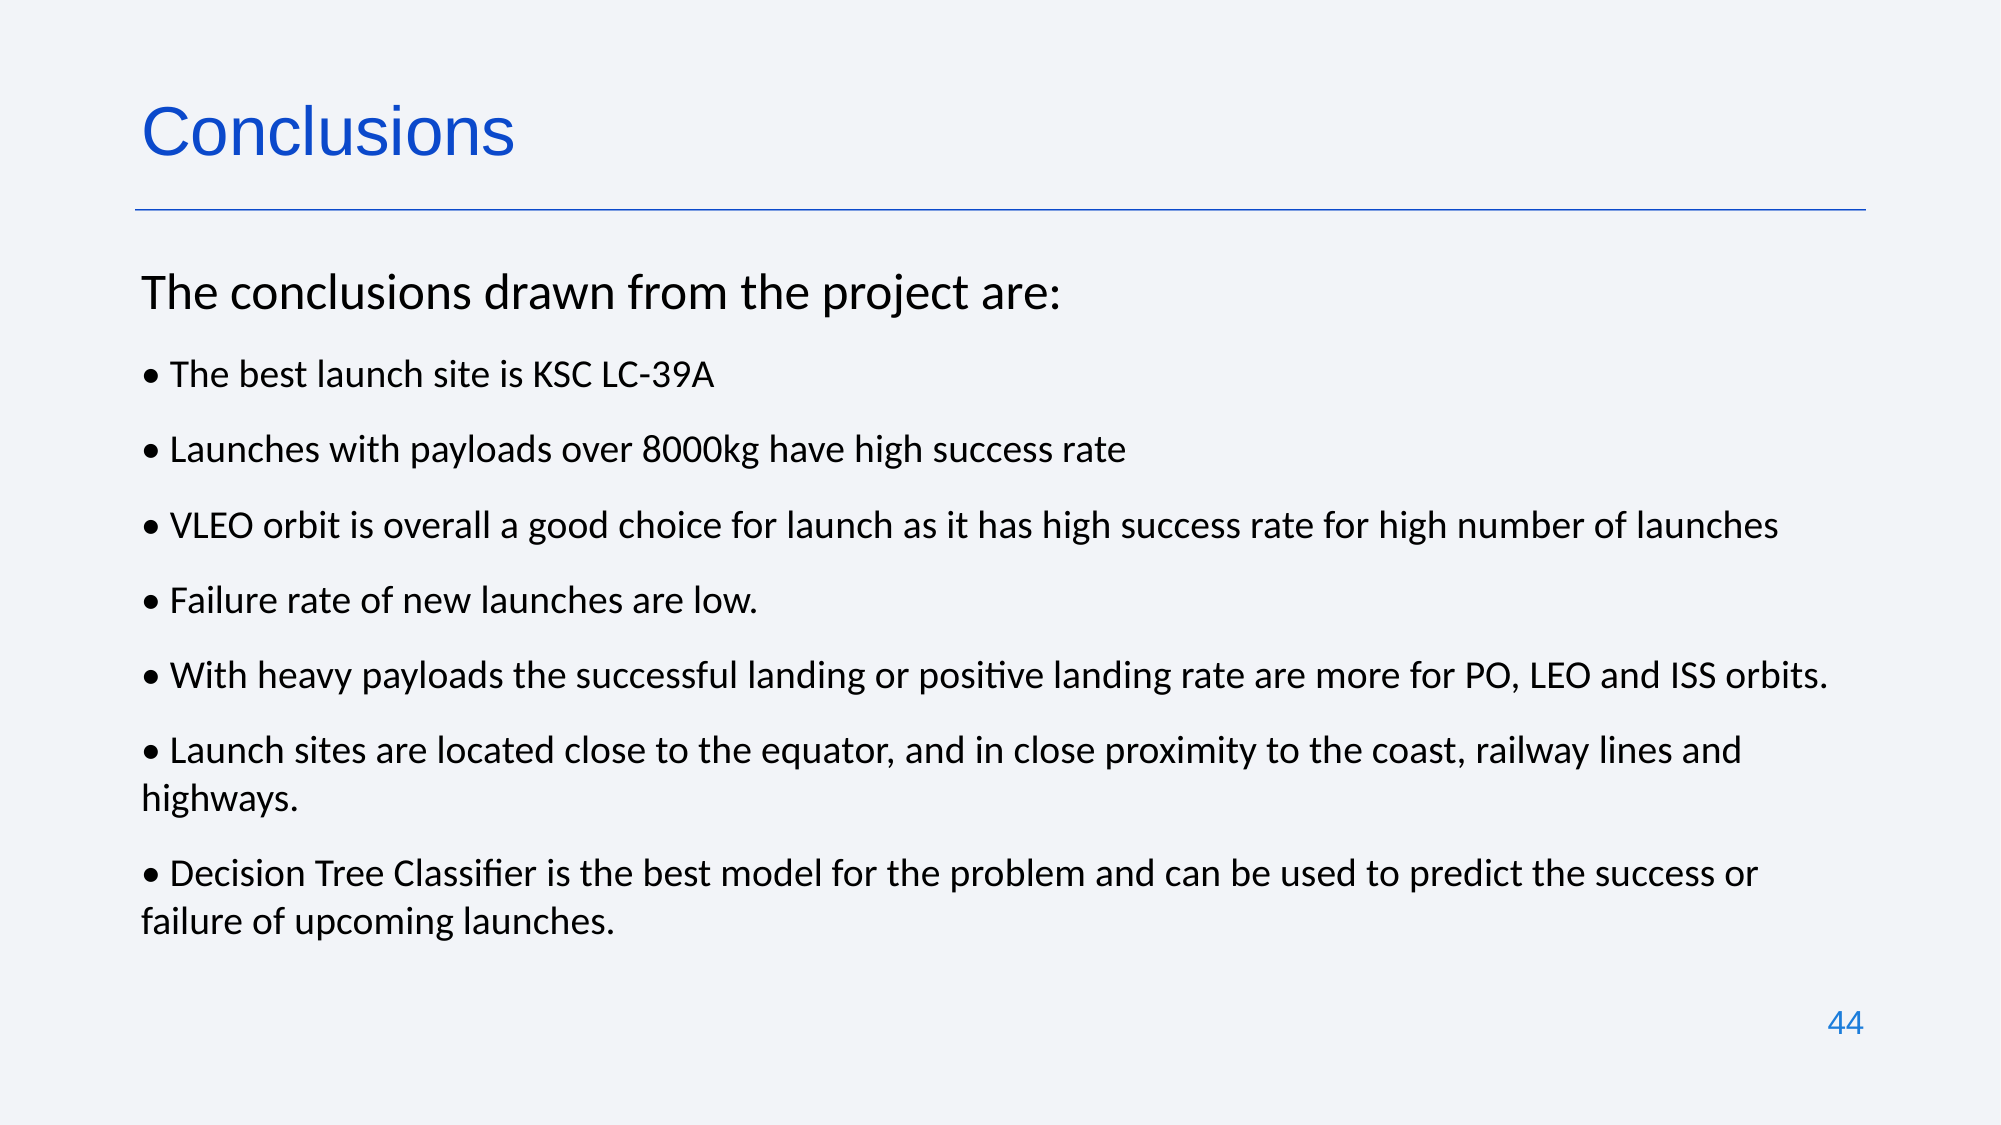

Conclusions
The conclusions drawn from the project are:
• The best launch site is KSC LC-39A
• Launches with payloads over 8000kg have high success rate
• VLEO orbit is overall a good choice for launch as it has high success rate for high number of launches
• Failure rate of new launches are low.
• With heavy payloads the successful landing or positive landing rate are more for PO, LEO and ISS orbits.
• Launch sites are located close to the equator, and in close proximity to the coast, railway lines and highways.
• Decision Tree Classifier is the best model for the problem and can be used to predict the success or failure of upcoming launches.
44